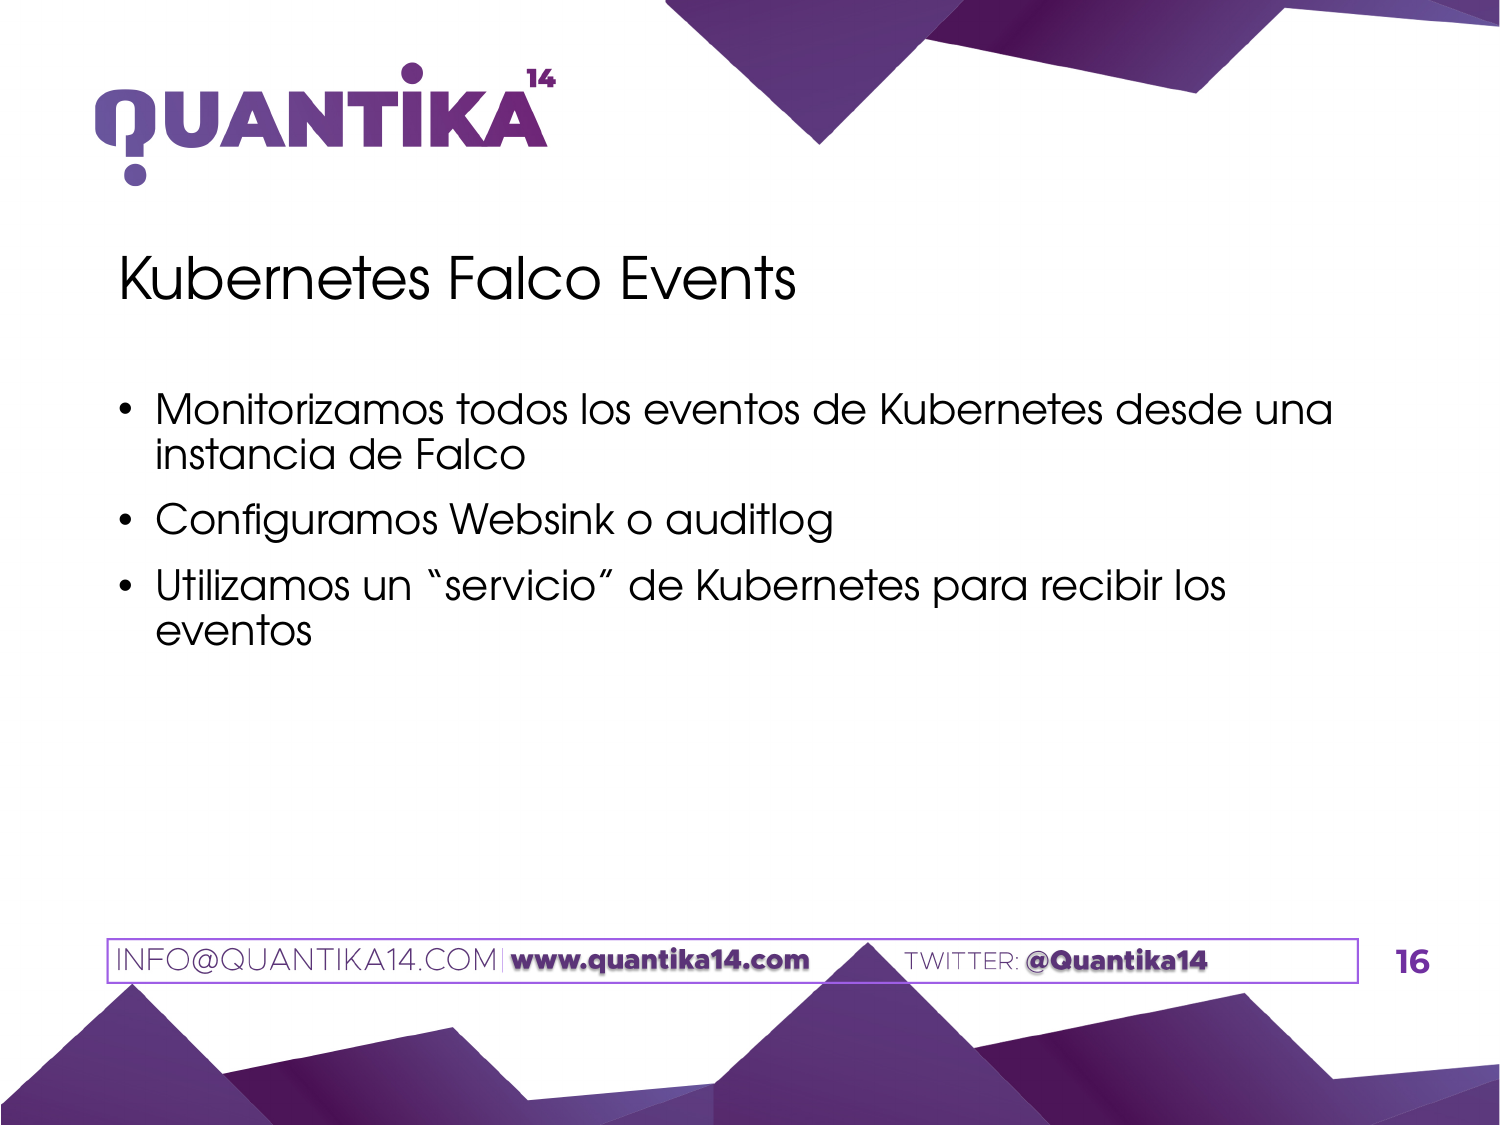

# Kubernetes Falco Events
Monitorizamos todos los eventos de Kubernetes desde una instancia de Falco
Configuramos Websink o auditlog
Utilizamos un “servicio” de Kubernetes para recibir los eventos